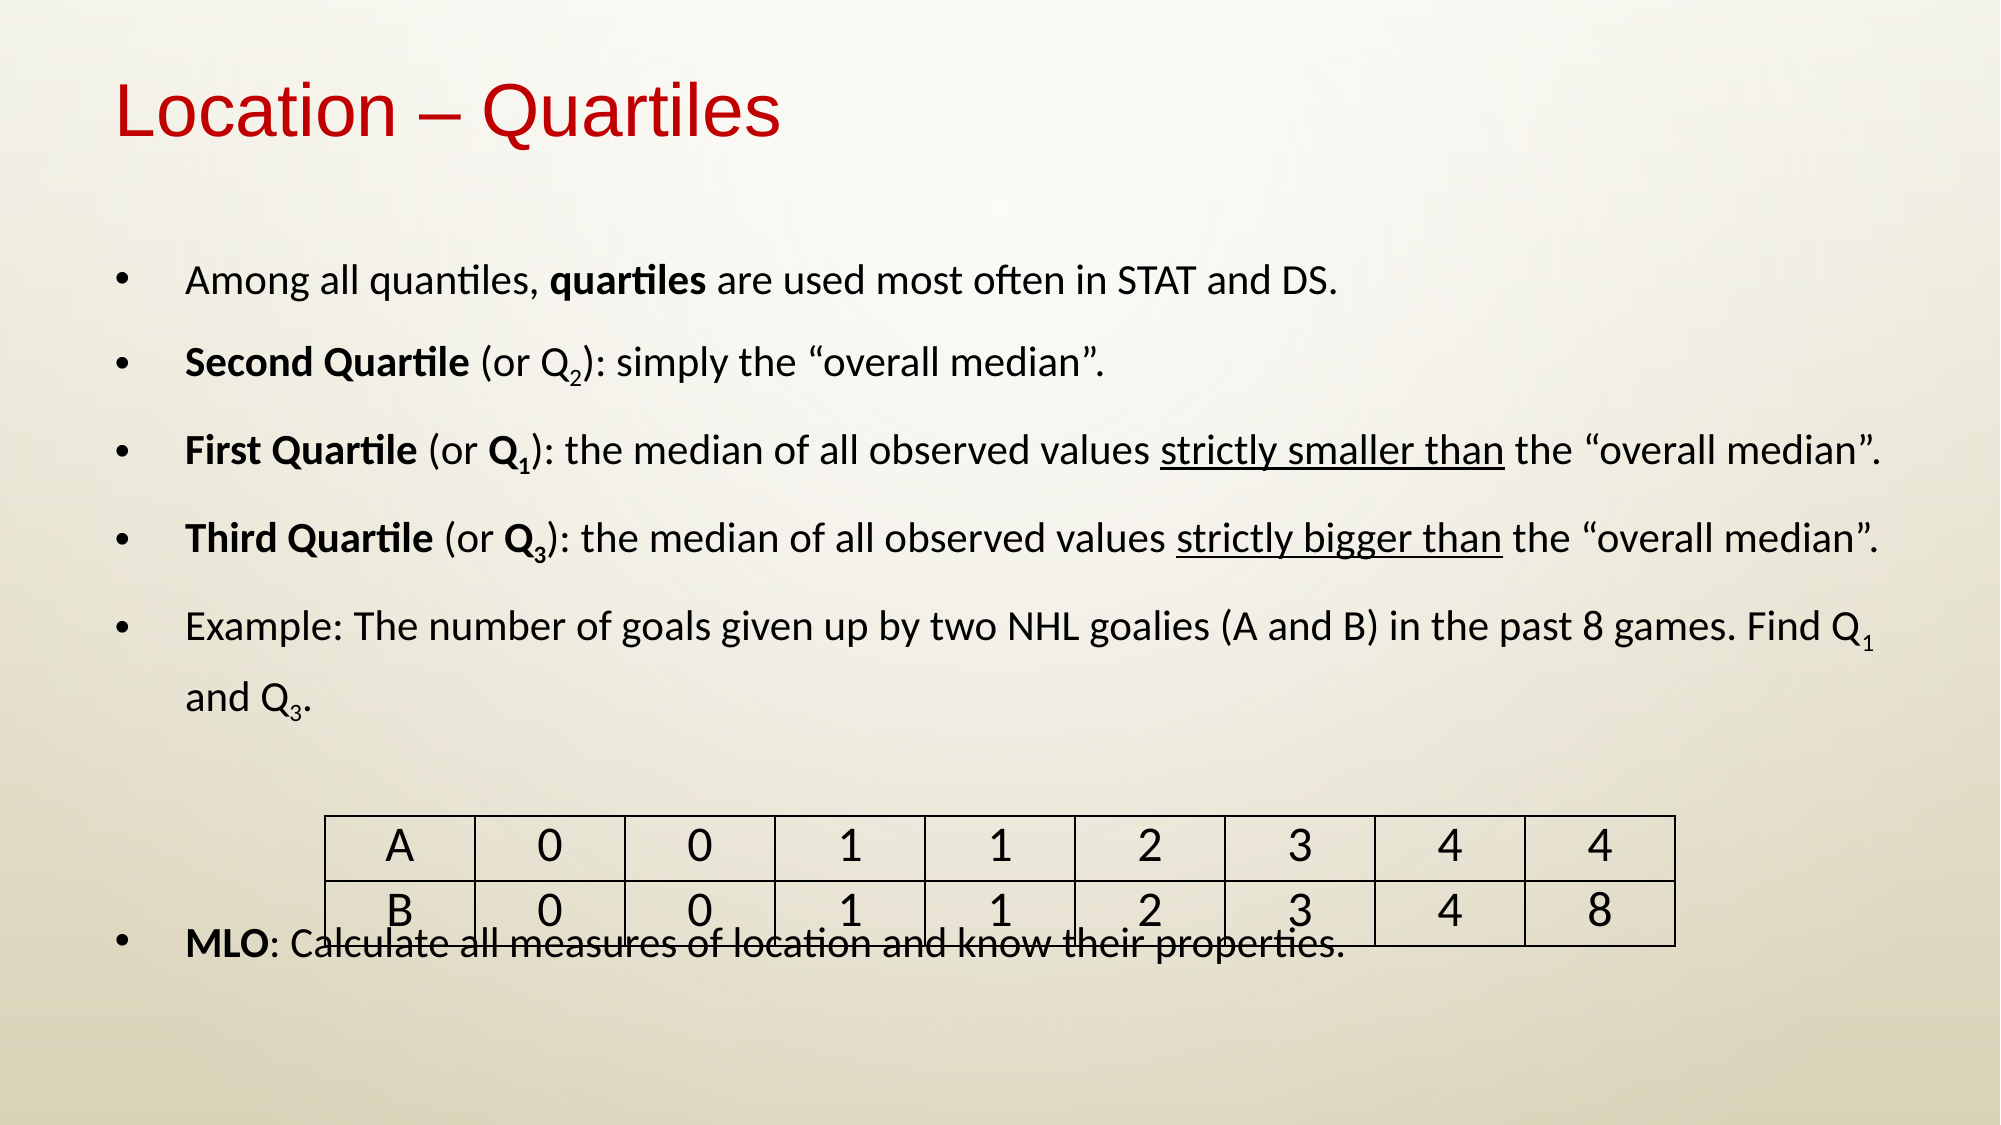

# Location – Quartiles
Among all quantiles, quartiles are used most often in STAT and DS.
Second Quartile (or Q2): simply the “overall median”.
First Quartile (or Q1): the median of all observed values strictly smaller than the “overall median”.
Third Quartile (or Q3): the median of all observed values strictly bigger than the “overall median”.
Example: The number of goals given up by two NHL goalies (A and B) in the past 8 games. Find Q1 and Q3.

MLO: Calculate all measures of location and know their properties.
| A | 0 | 0 | 1 | 1 | 2 | 3 | 4 | 4 |
| --- | --- | --- | --- | --- | --- | --- | --- | --- |
| B | 0 | 0 | 1 | 1 | 2 | 3 | 4 | 8 |